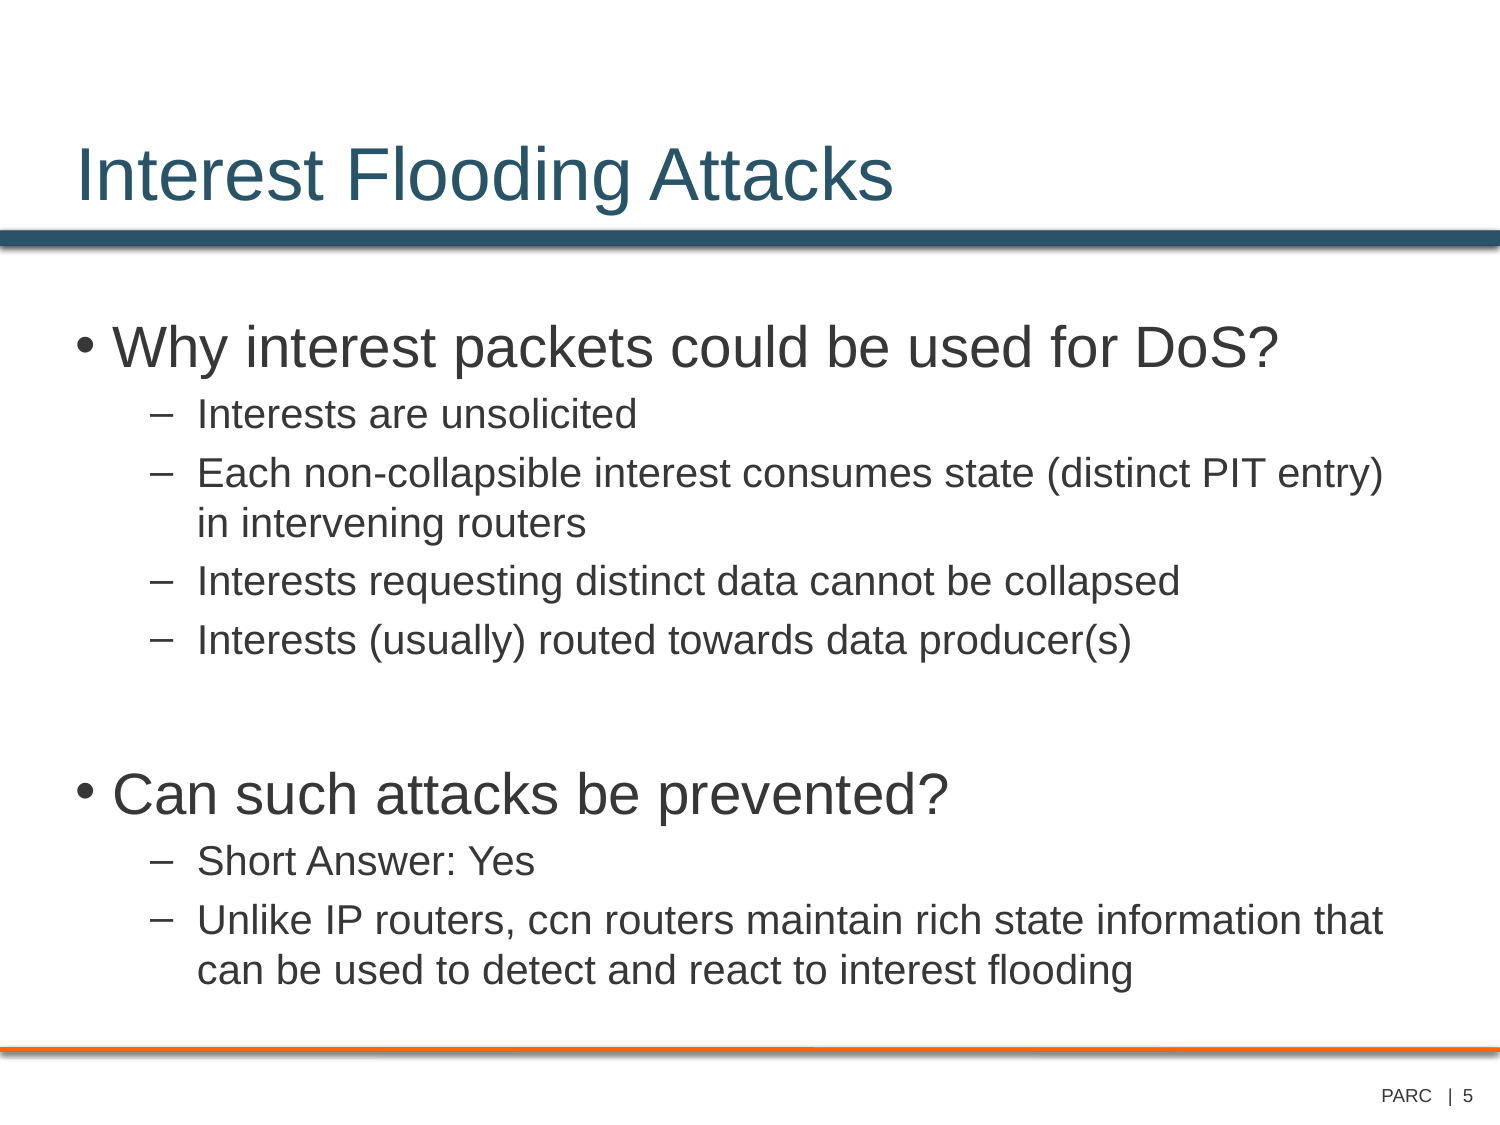

# Interest Flooding Attacks
Why interest packets could be used for DoS?
Interests are unsolicited
Each non-collapsible interest consumes state (distinct PIT entry) in intervening routers
Interests requesting distinct data cannot be collapsed
Interests (usually) routed towards data producer(s)

Can such attacks be prevented?
Short Answer: Yes
Unlike IP routers, ccn routers maintain rich state information that can be used to detect and react to interest flooding

PARC   |  5